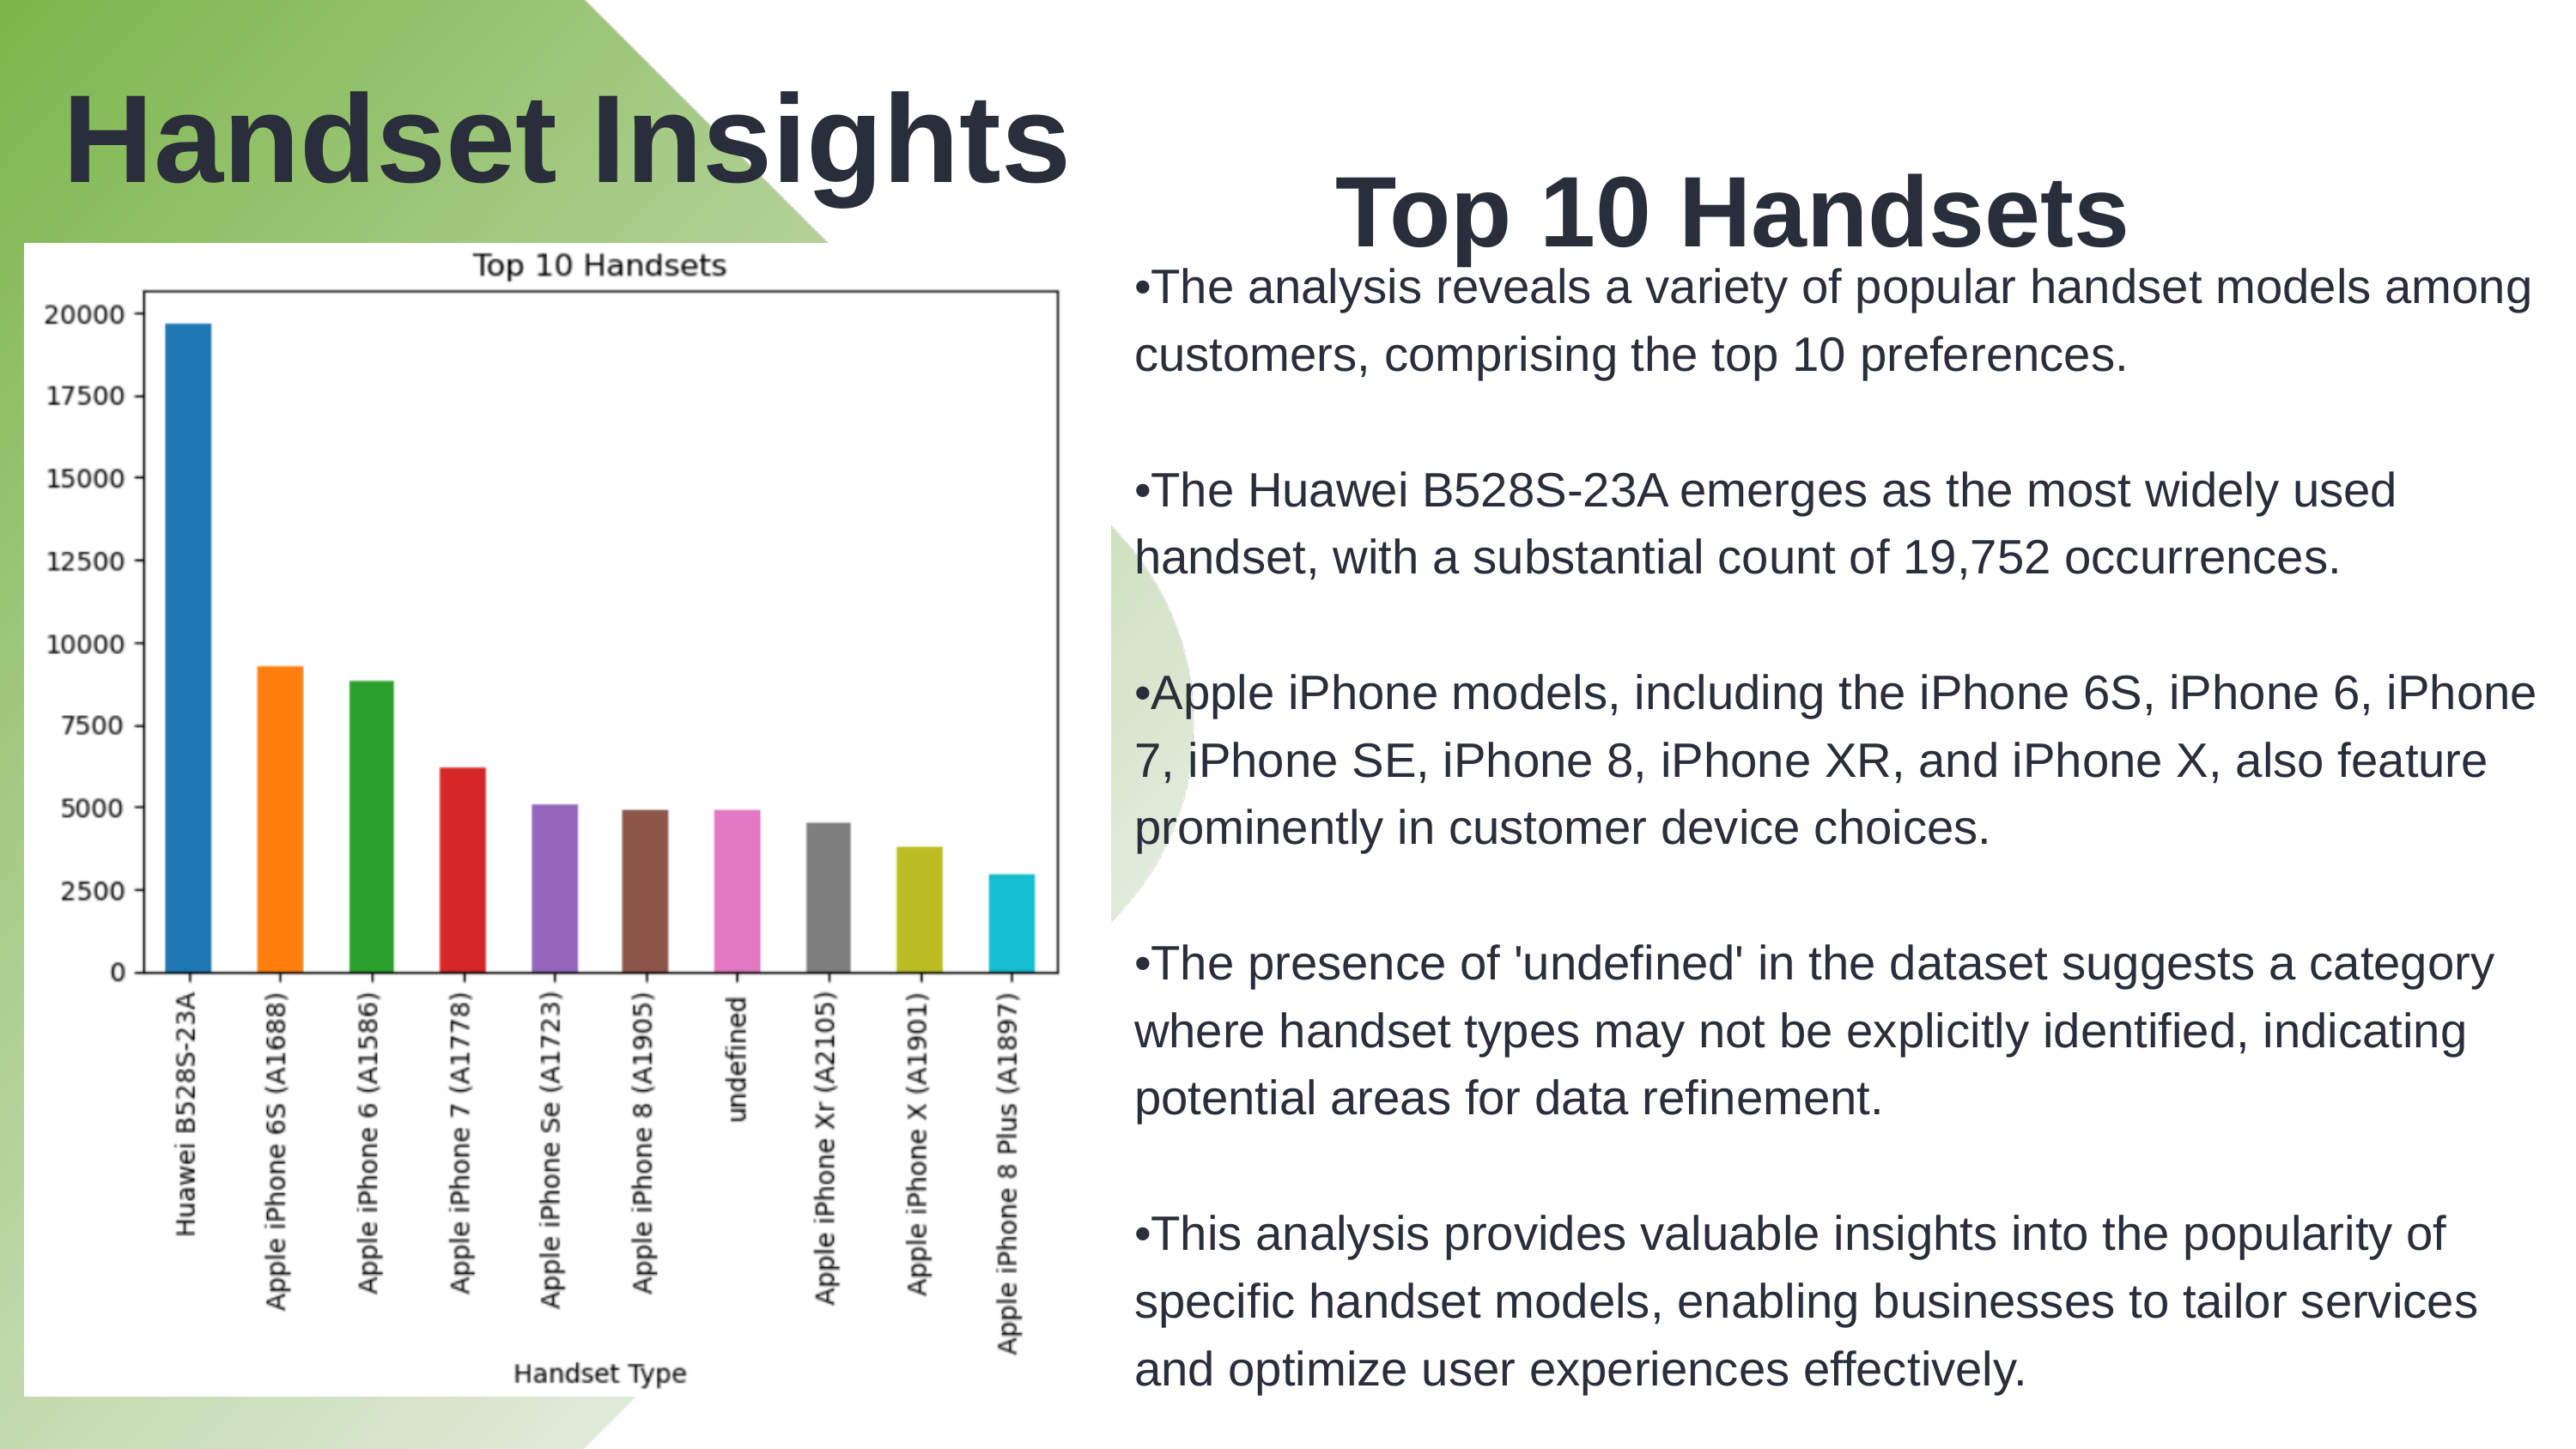

Handset Insights
Top 10 Handsets

•The analysis reveals a variety of popular handset models among customers, comprising the top 10 preferences.

•The Huawei B528S-23A emerges as the most widely used handset, with a substantial count of 19,752 occurrences.

•Apple iPhone models, including the iPhone 6S, iPhone 6, iPhone 7, iPhone SE, iPhone 8, iPhone XR, and iPhone X, also feature prominently in customer device choices.

•The presence of 'undefined' in the dataset suggests a category where handset types may not be explicitly identified, indicating potential areas for data refinement.

•This analysis provides valuable insights into the popularity of specific handset models, enabling businesses to tailor services and optimize user experiences effectively.